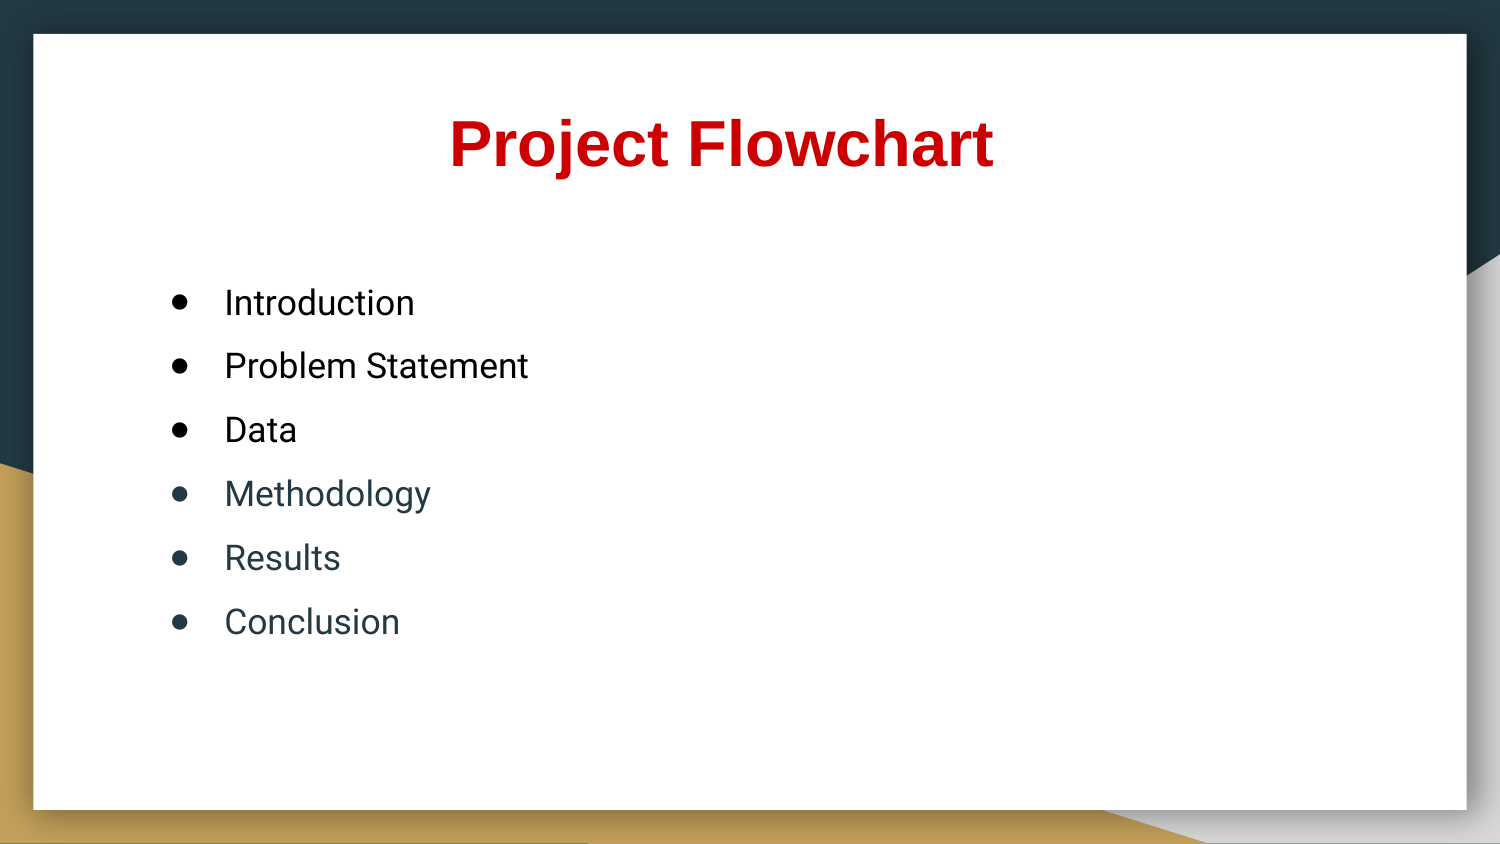

# Project Flowchart
Introduction
Problem Statement
Data
Methodology
Results
Conclusion